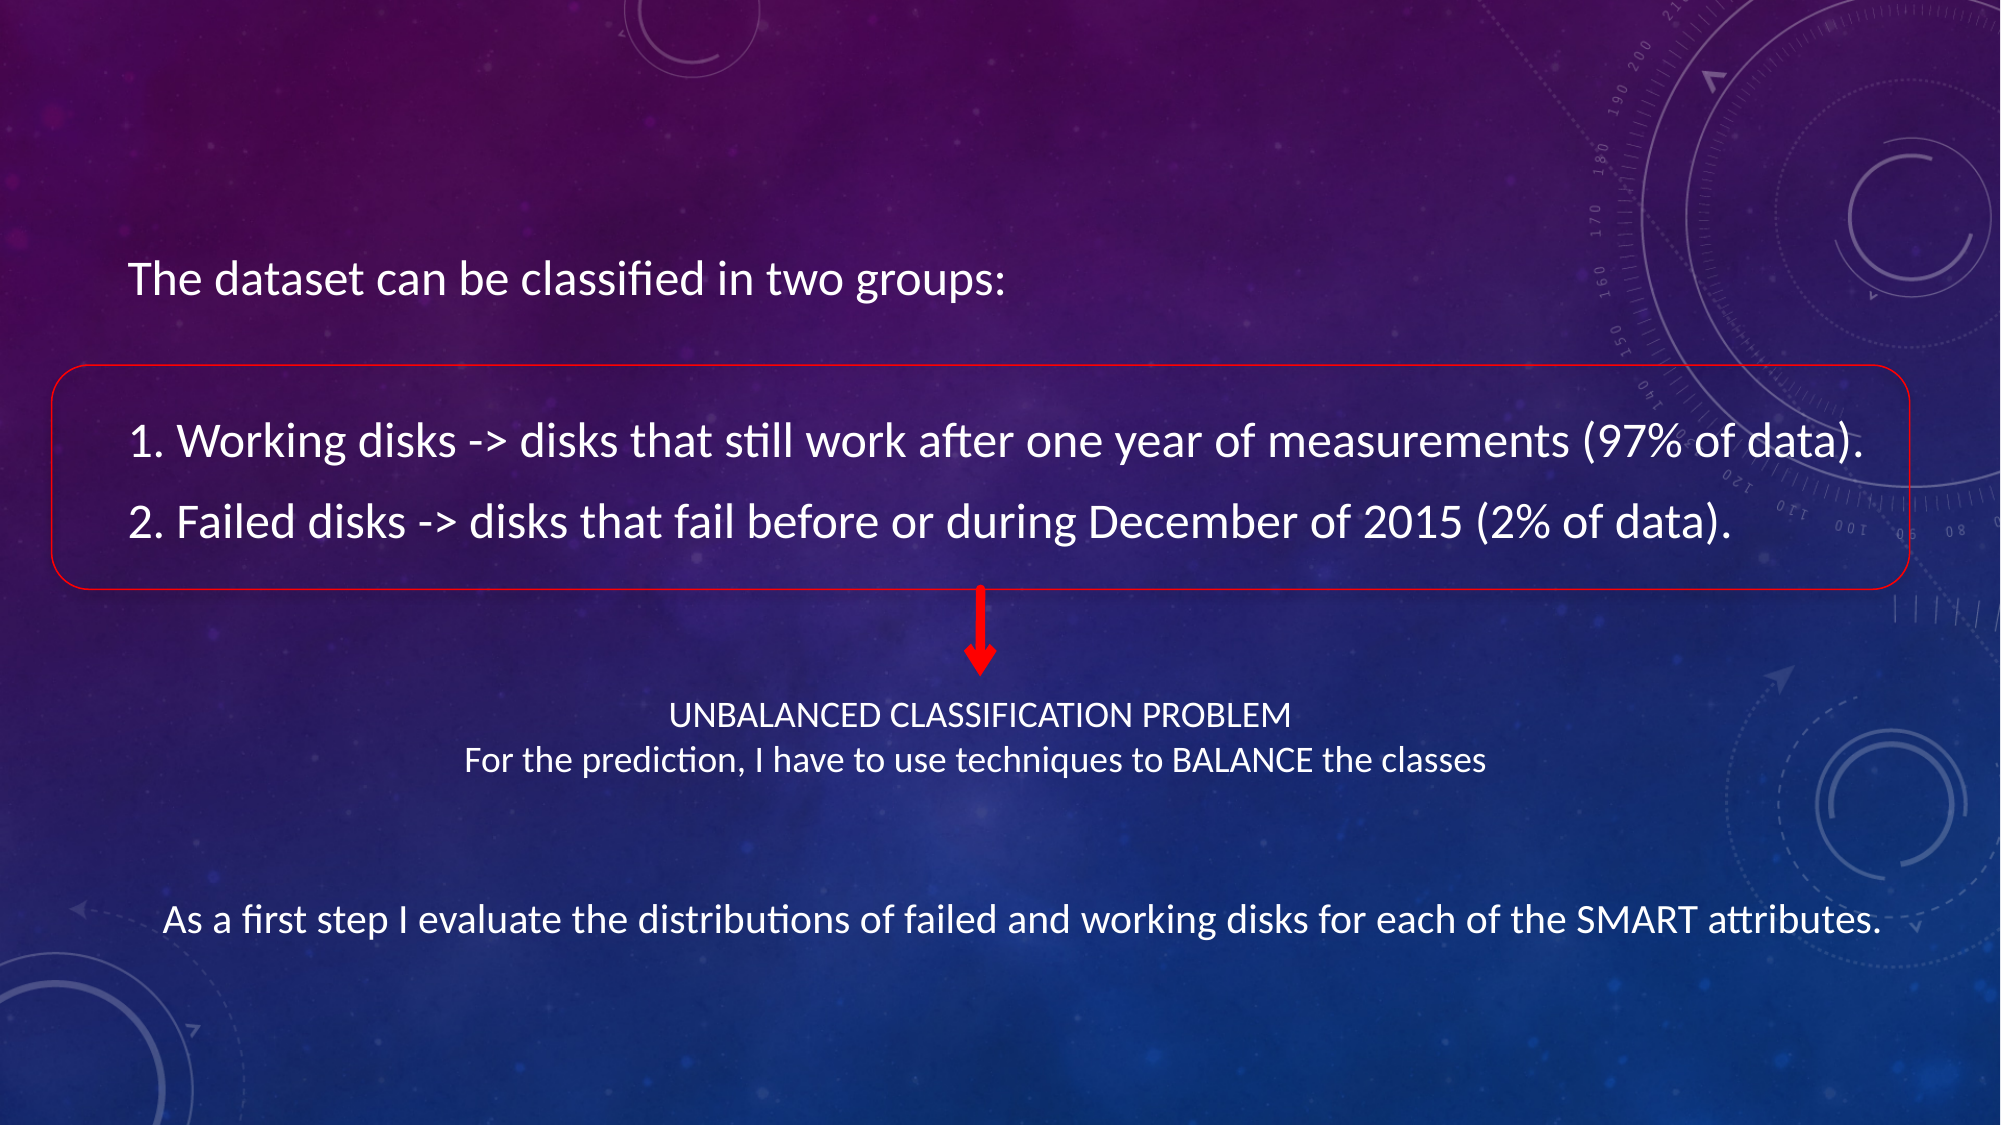

The dataset can be classified in two groups:

1. Working disks -> disks that still work after one year of measurements (97% of data).
2. Failed disks -> disks that fail before or during December of 2015 (2% of data).

UNBALANCED CLASSIFICATION PROBLEM
For the prediction, I have to use techniques to BALANCE the classes

As a first step I evaluate the distributions of failed and working disks for each of the SMART attributes.